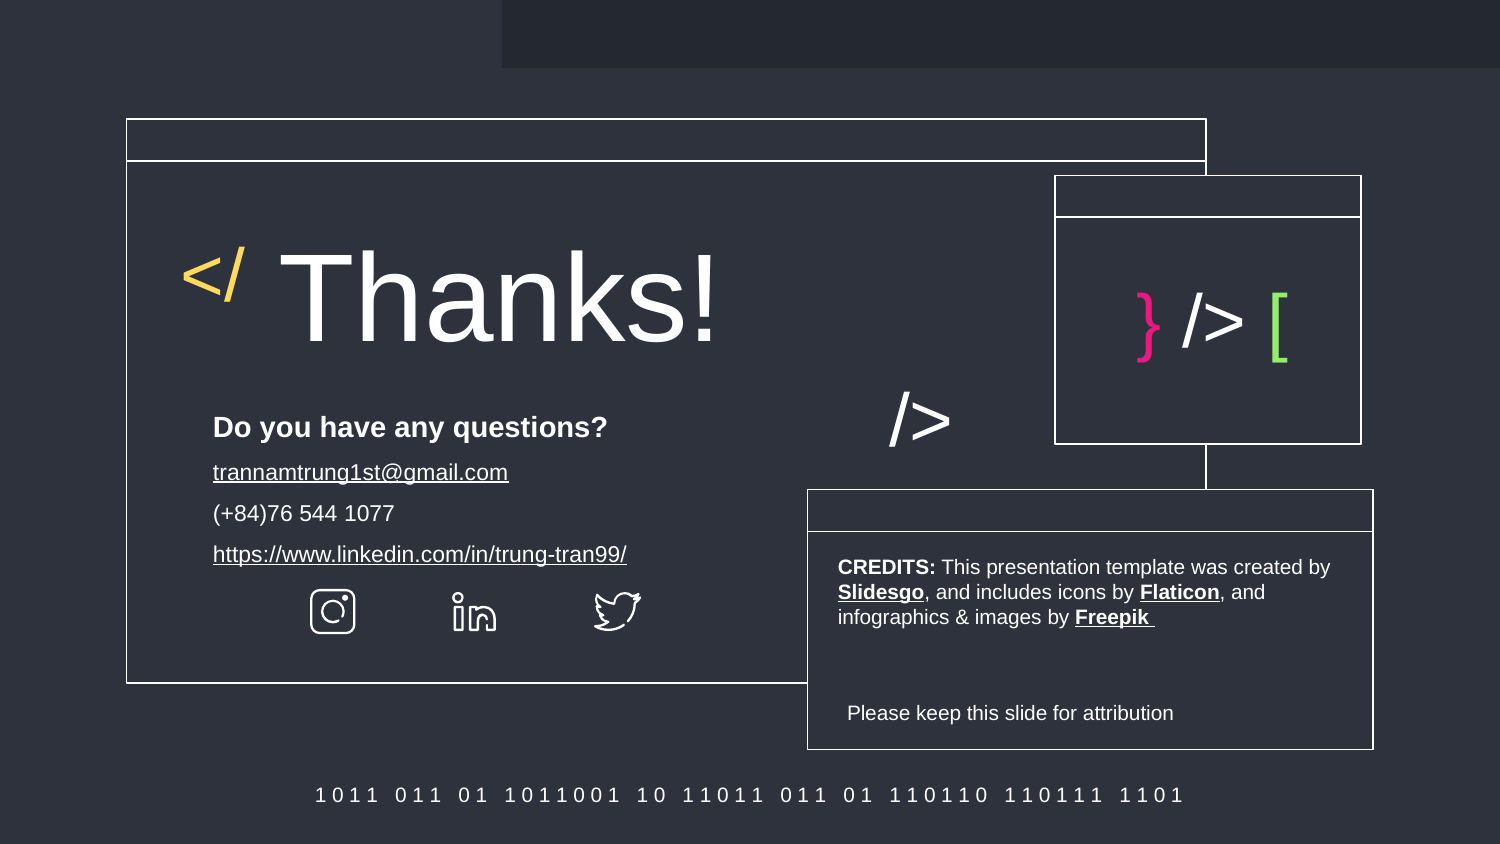

# Thanks!
</
} /> [
/>
Do you have any questions?
trannamtrung1st@gmail.com
(+84)76 544 1077
https://www.linkedin.com/in/trung-tran99/

Please keep this slide for attribution